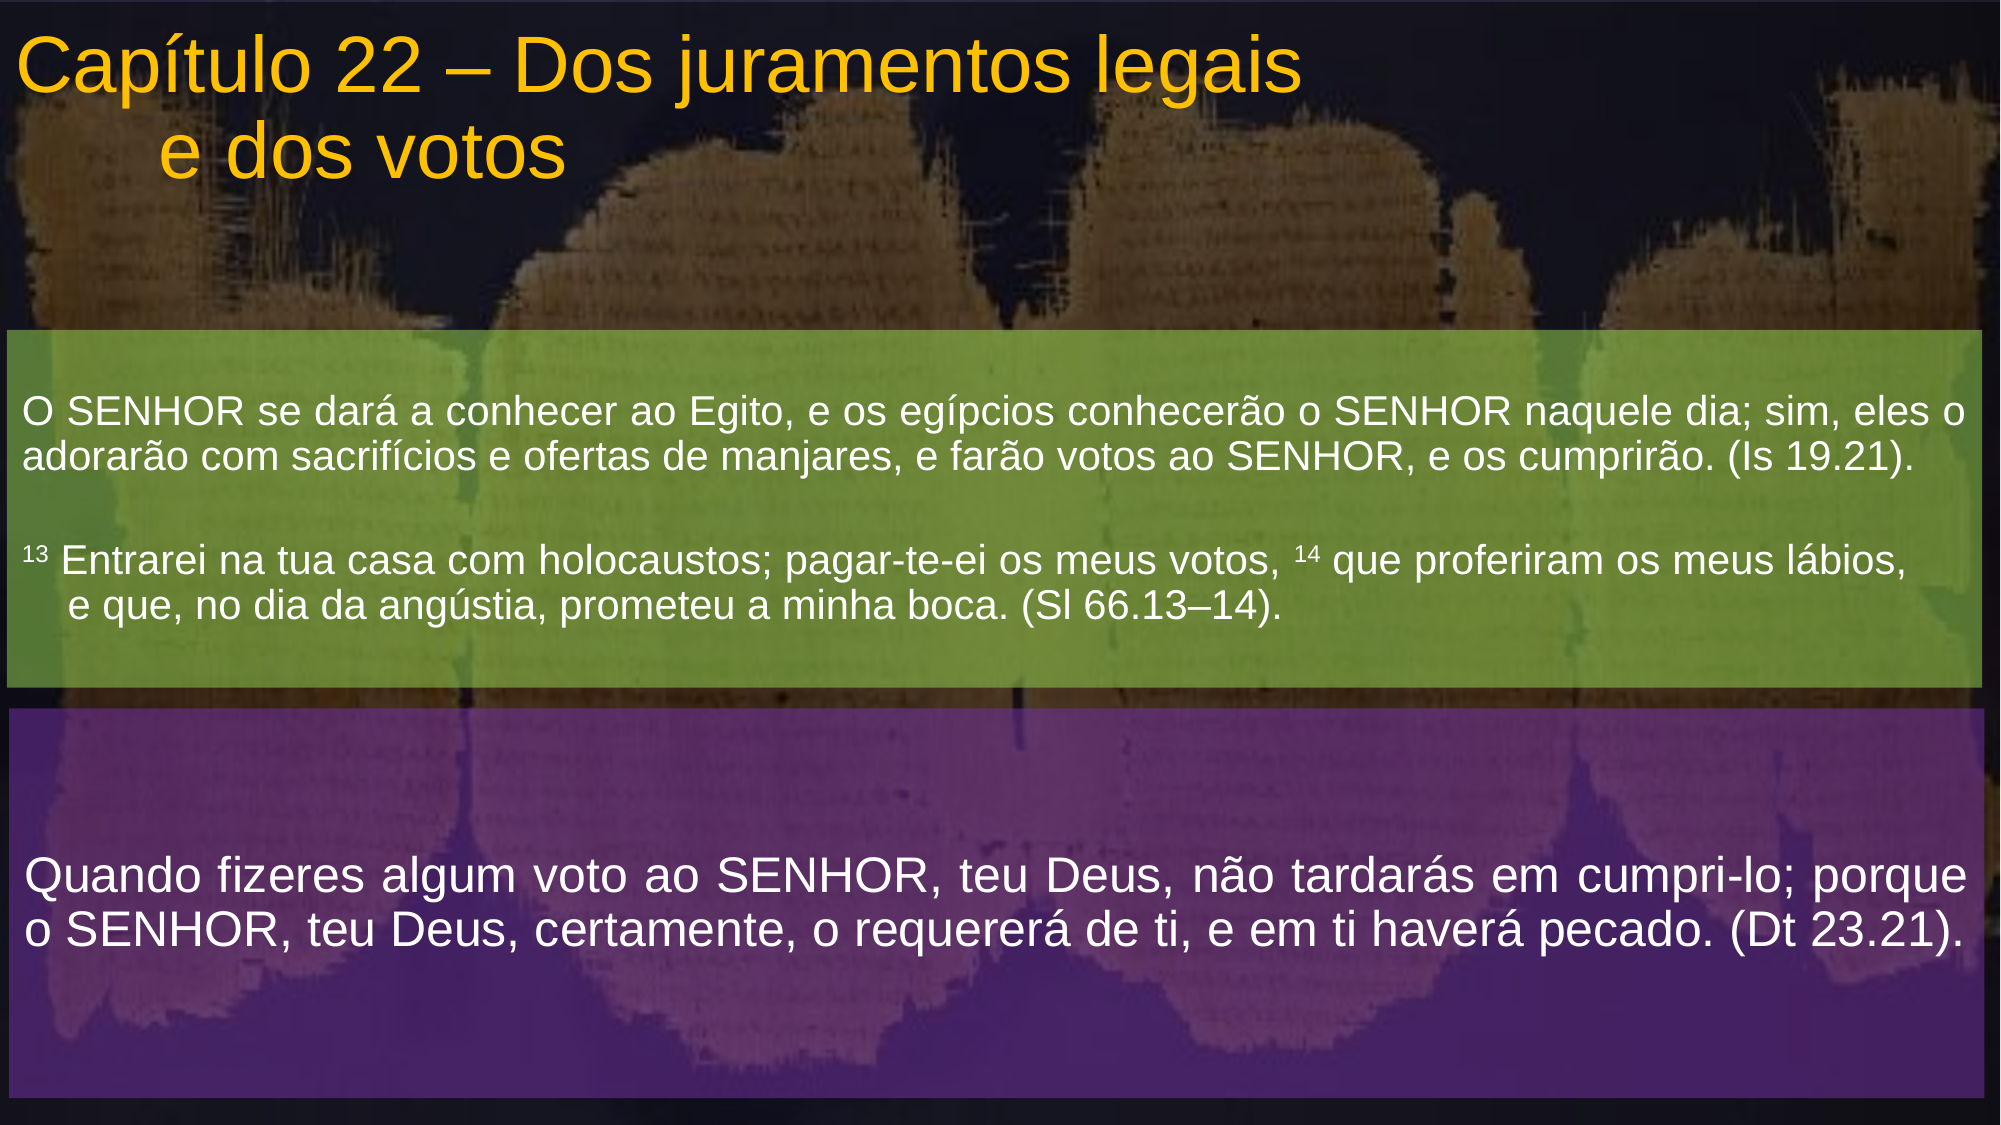

Capítulo 22 – Dos juramentos legais
			e dos votos
#
O SENHOR se dará a conhecer ao Egito, e os egípcios conhecerão o SENHOR naquele dia; sim, eles o adorarão com sacrifícios e ofertas de manjares, e farão votos ao SENHOR, e os cumprirão. (Is 19.21).

13 Entrarei na tua casa com holocaustos; pagar-te-ei os meus votos, 14 que proferiram os meus lábios,          e que, no dia da angústia, prometeu a minha boca. (Sl 66.13–14).
Quando fizeres algum voto ao SENHOR, teu Deus, não tardarás em cumpri-lo; porque o SENHOR, teu Deus, certamente, o requererá de ti, e em ti haverá pecado. (Dt 23.21).